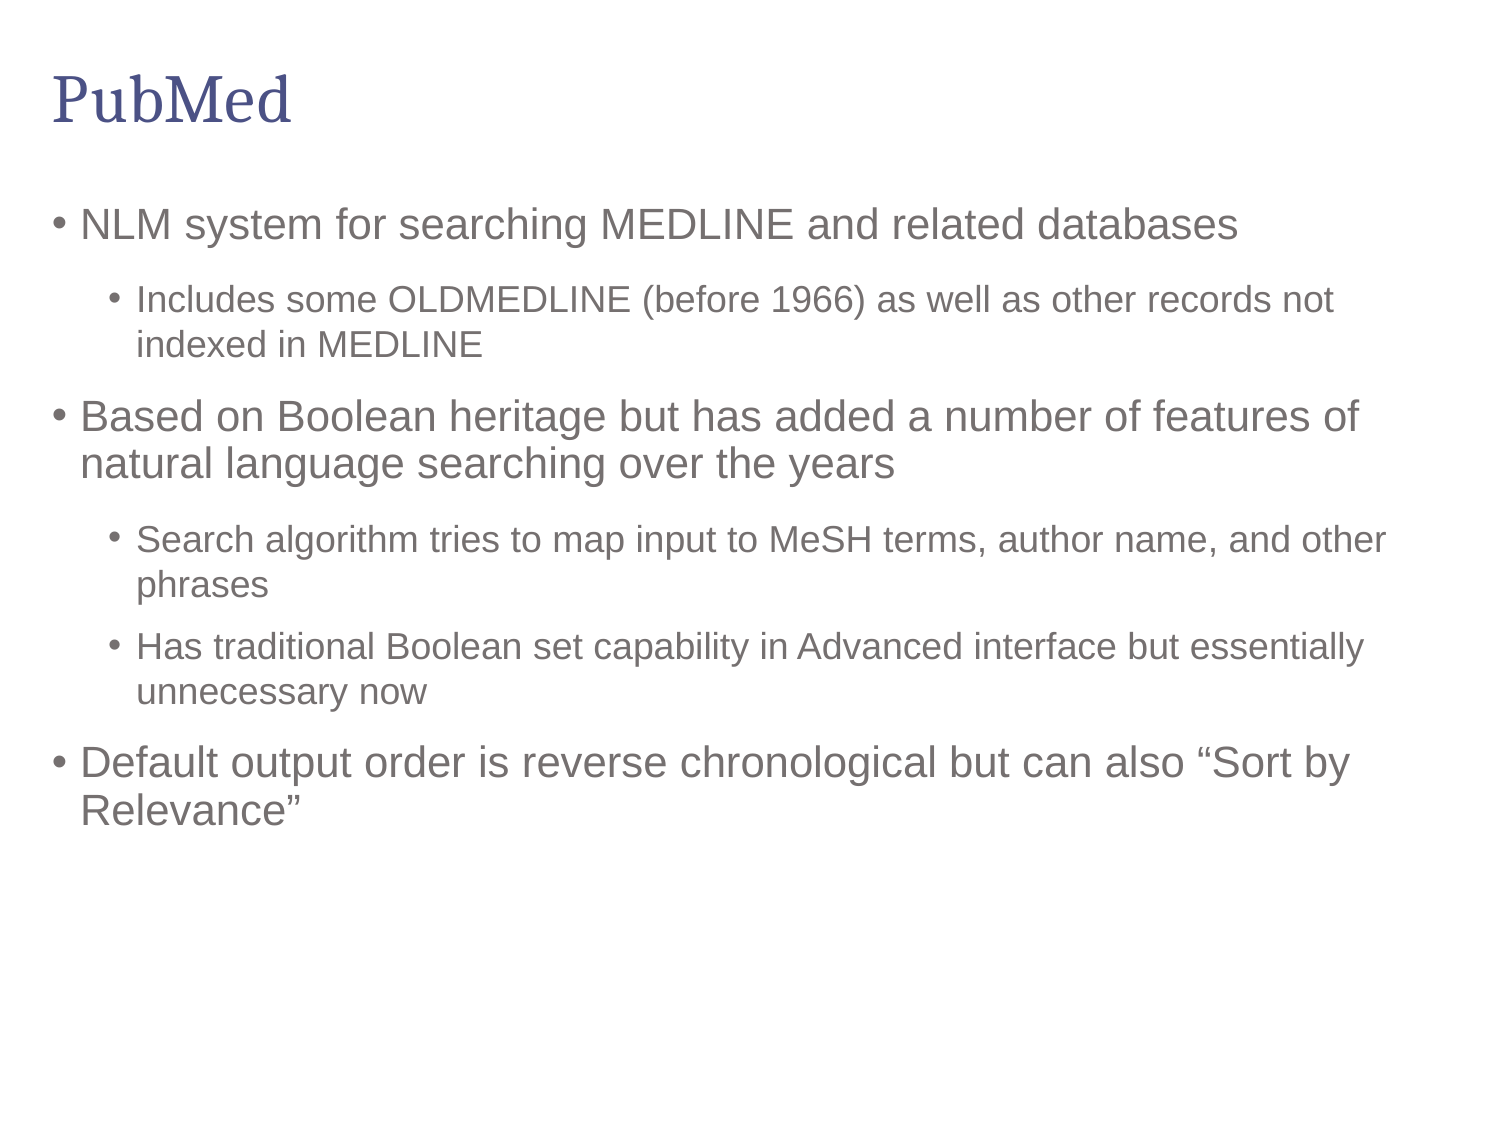

# PubMed
NLM system for searching MEDLINE and related databases
Includes some OLDMEDLINE (before 1966) as well as other records not indexed in MEDLINE
Based on Boolean heritage but has added a number of features of natural language searching over the years
Search algorithm tries to map input to MeSH terms, author name, and other phrases
Has traditional Boolean set capability in Advanced interface but essentially unnecessary now
Default output order is reverse chronological but can also “Sort by Relevance”